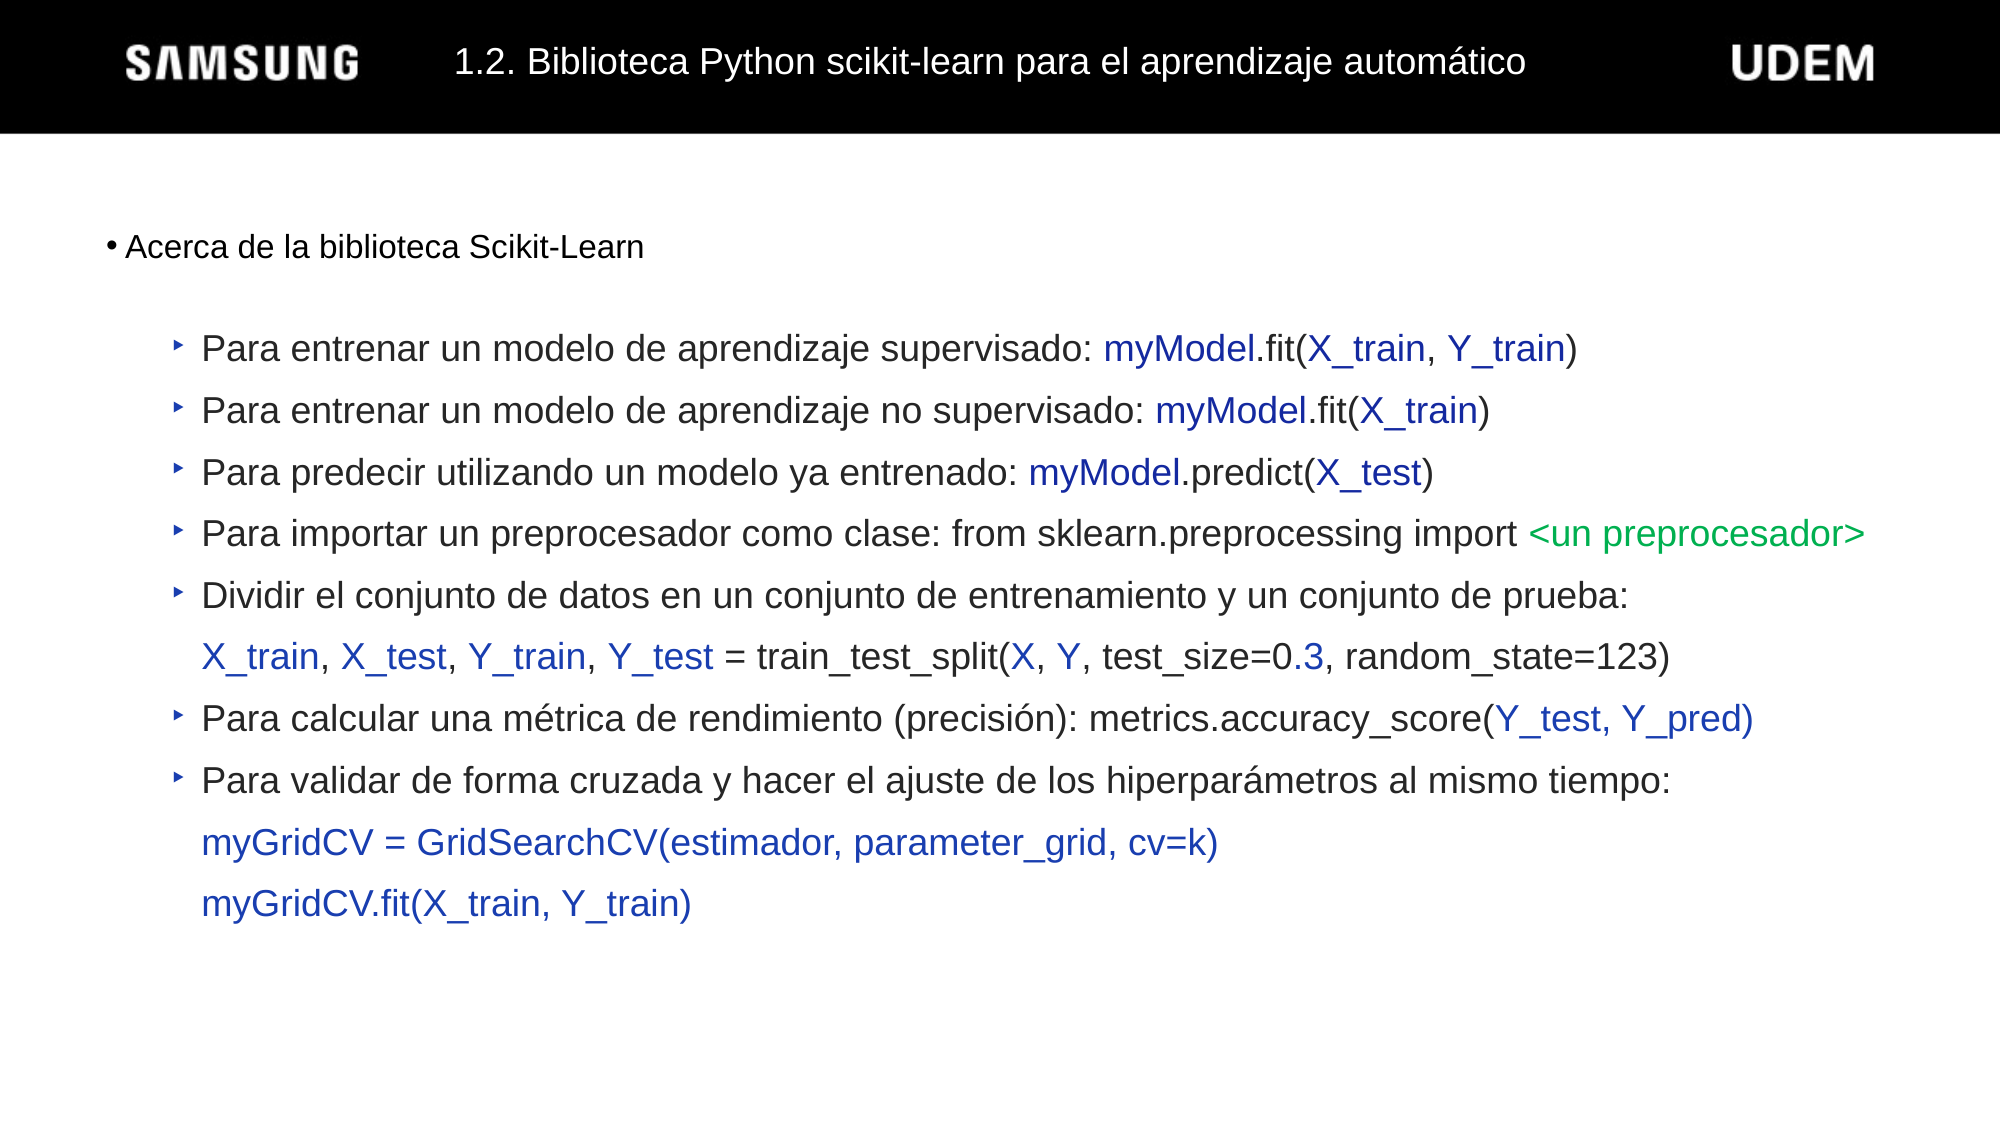

1.2. Biblioteca Python scikit-learn para el aprendizaje automático
Acerca de la biblioteca Scikit-Learn
Para entrenar un modelo de aprendizaje supervisado: myModel.fit(X_train, Y_train)
Para entrenar un modelo de aprendizaje no supervisado: myModel.fit(X_train)
Para predecir utilizando un modelo ya entrenado: myModel.predict(X_test)
Para importar un preprocesador como clase: from sklearn.preprocessing import <un preprocesador>
Dividir el conjunto de datos en un conjunto de entrenamiento y un conjunto de prueba:
X_train, X_test, Y_train, Y_test = train_test_split(X, Y, test_size=0.3, random_state=123)
Para calcular una métrica de rendimiento (precisión): metrics.accuracy_score(Y_test, Y_pred)
Para validar de forma cruzada y hacer el ajuste de los hiperparámetros al mismo tiempo:
myGridCV = GridSearchCV(estimador, parameter_grid, cv=k)
myGridCV.fit(X_train, Y_train)